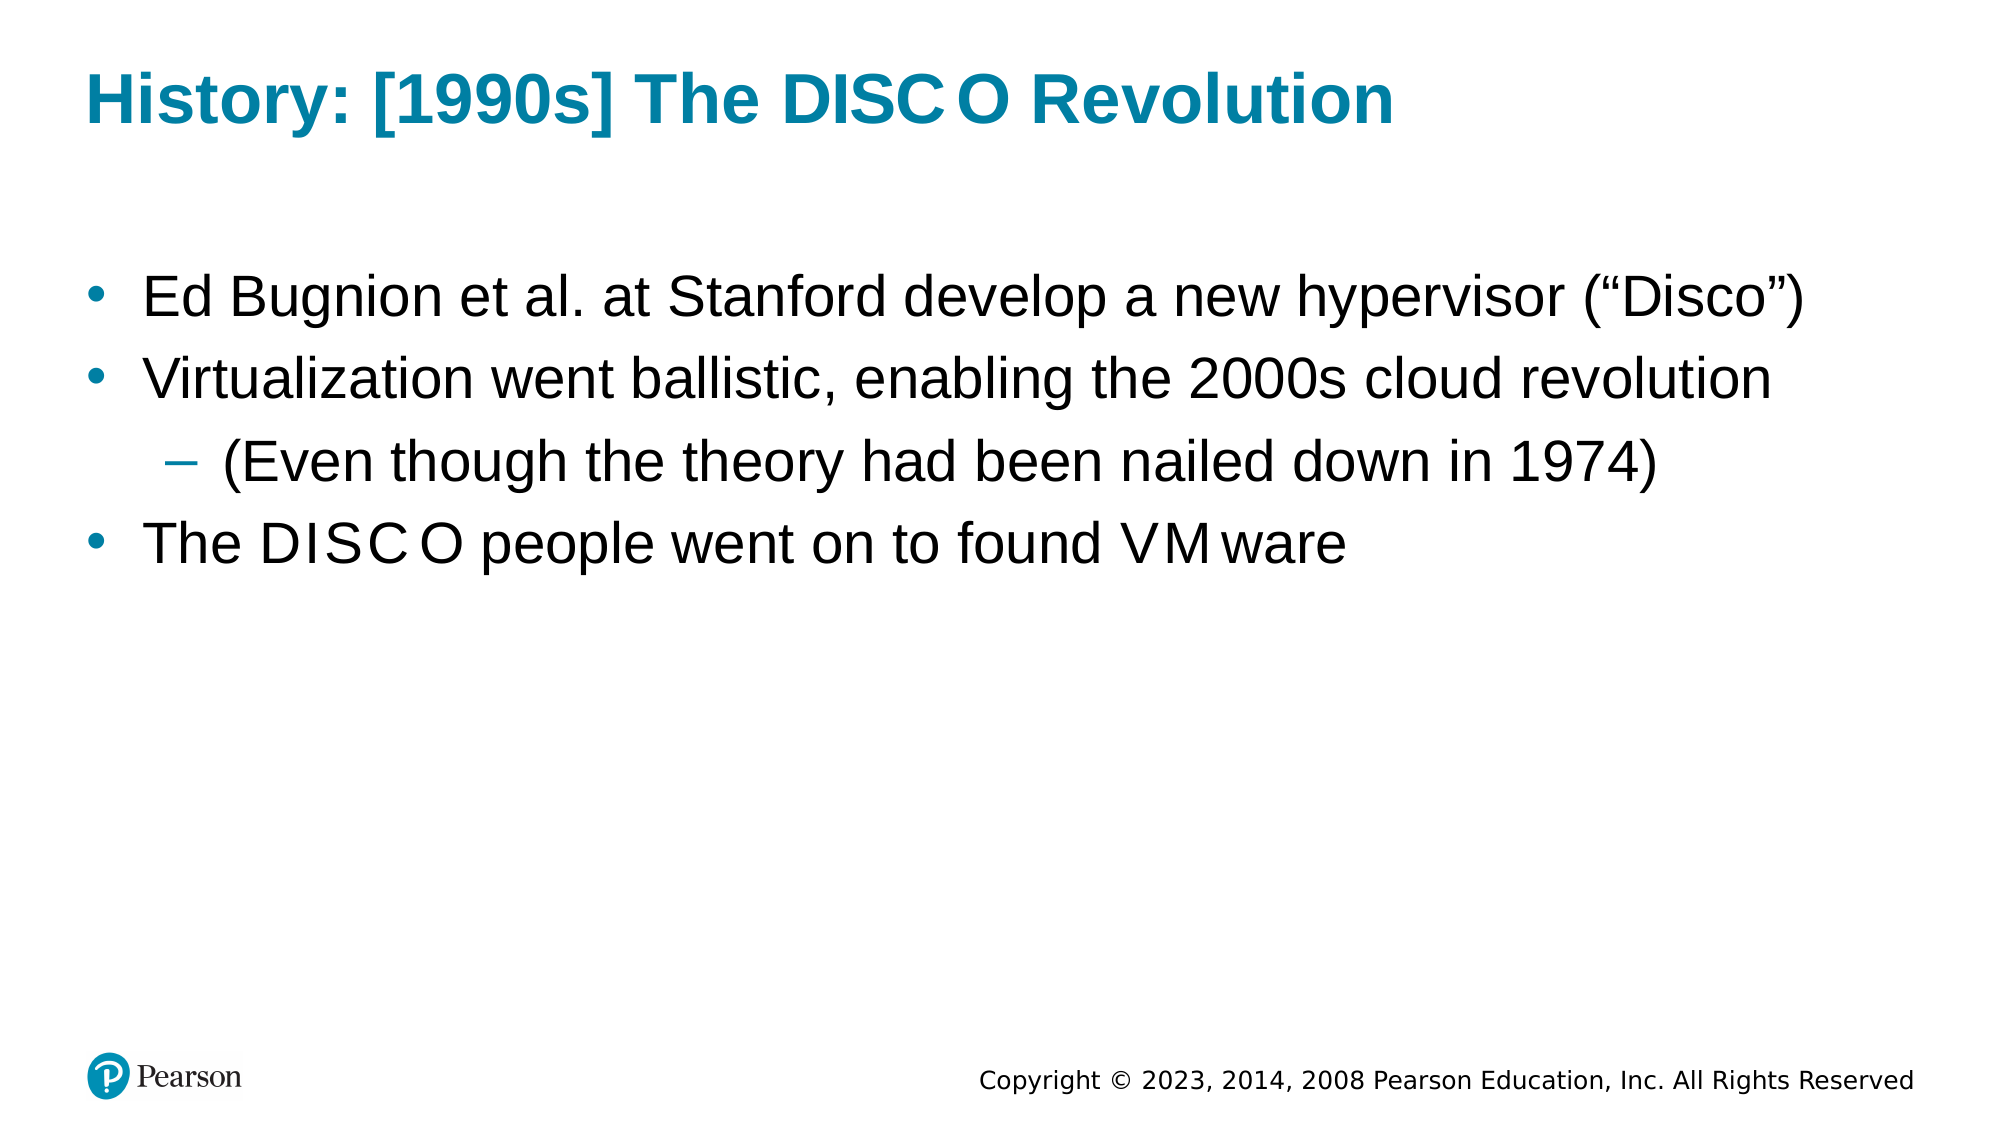

# History: [1990s] The D I S C O Revolution
Ed Bugnion et al. at Stanford develop a new hypervisor (“Disco”)
Virtualization went ballistic, enabling the 2000s cloud revolution
(Even though the theory had been nailed down in 1974)
The D I S C O people went on to found V M ware